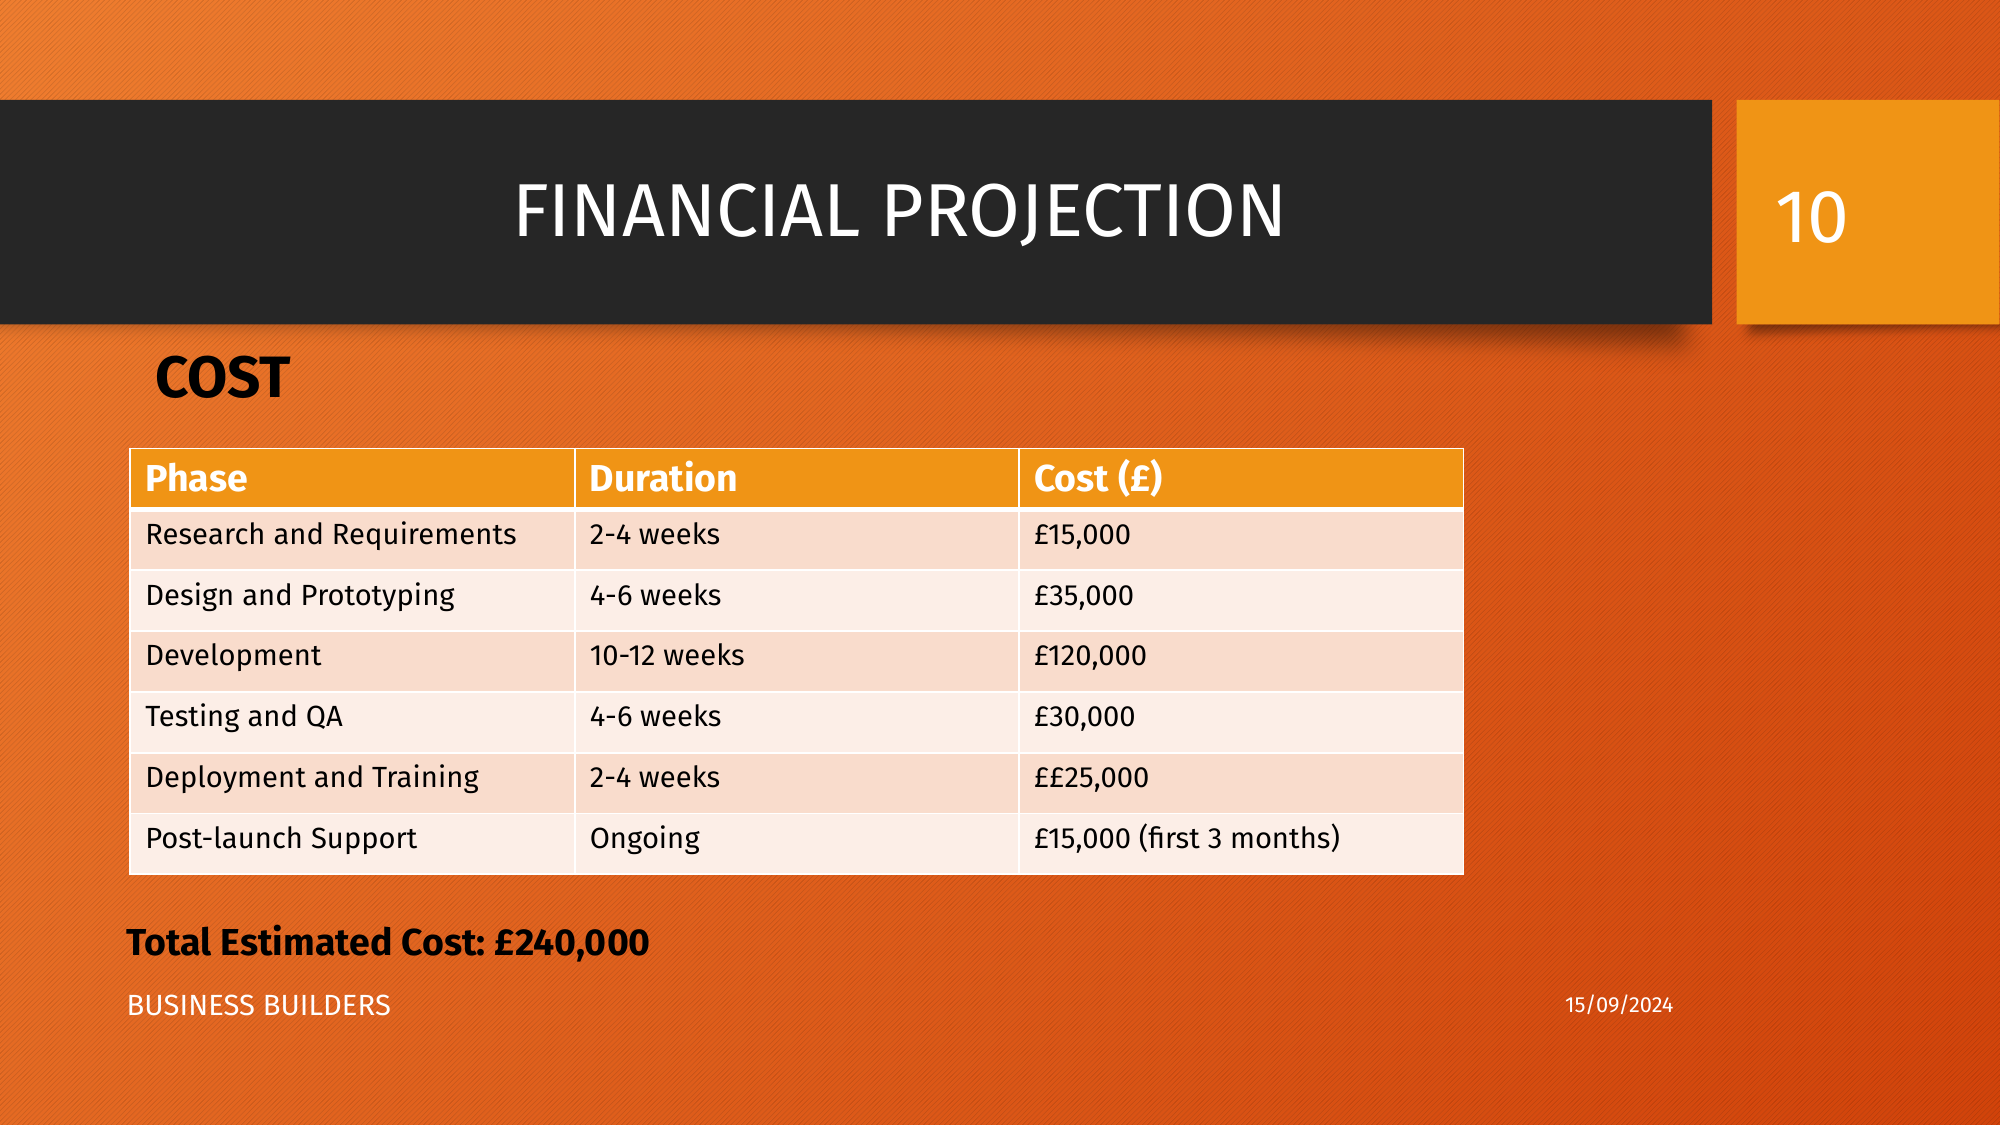

10
# FINANCIAL PROJECTION
COST
| Phase | Duration | Cost (£) |
| --- | --- | --- |
| Research and Requirements | 2-4 weeks | £15,000 |
| Design and Prototyping | 4-6 weeks | £35,000 |
| Development | 10-12 weeks | £120,000 |
| Testing and QA | 4-6 weeks | £30,000 |
| Deployment and Training | 2-4 weeks | ££25,000 |
| Post-launch Support | Ongoing | £15,000 (first 3 months) |
Total Estimated Cost: £240,000
15/09/2024
BUSINESS BUILDERS